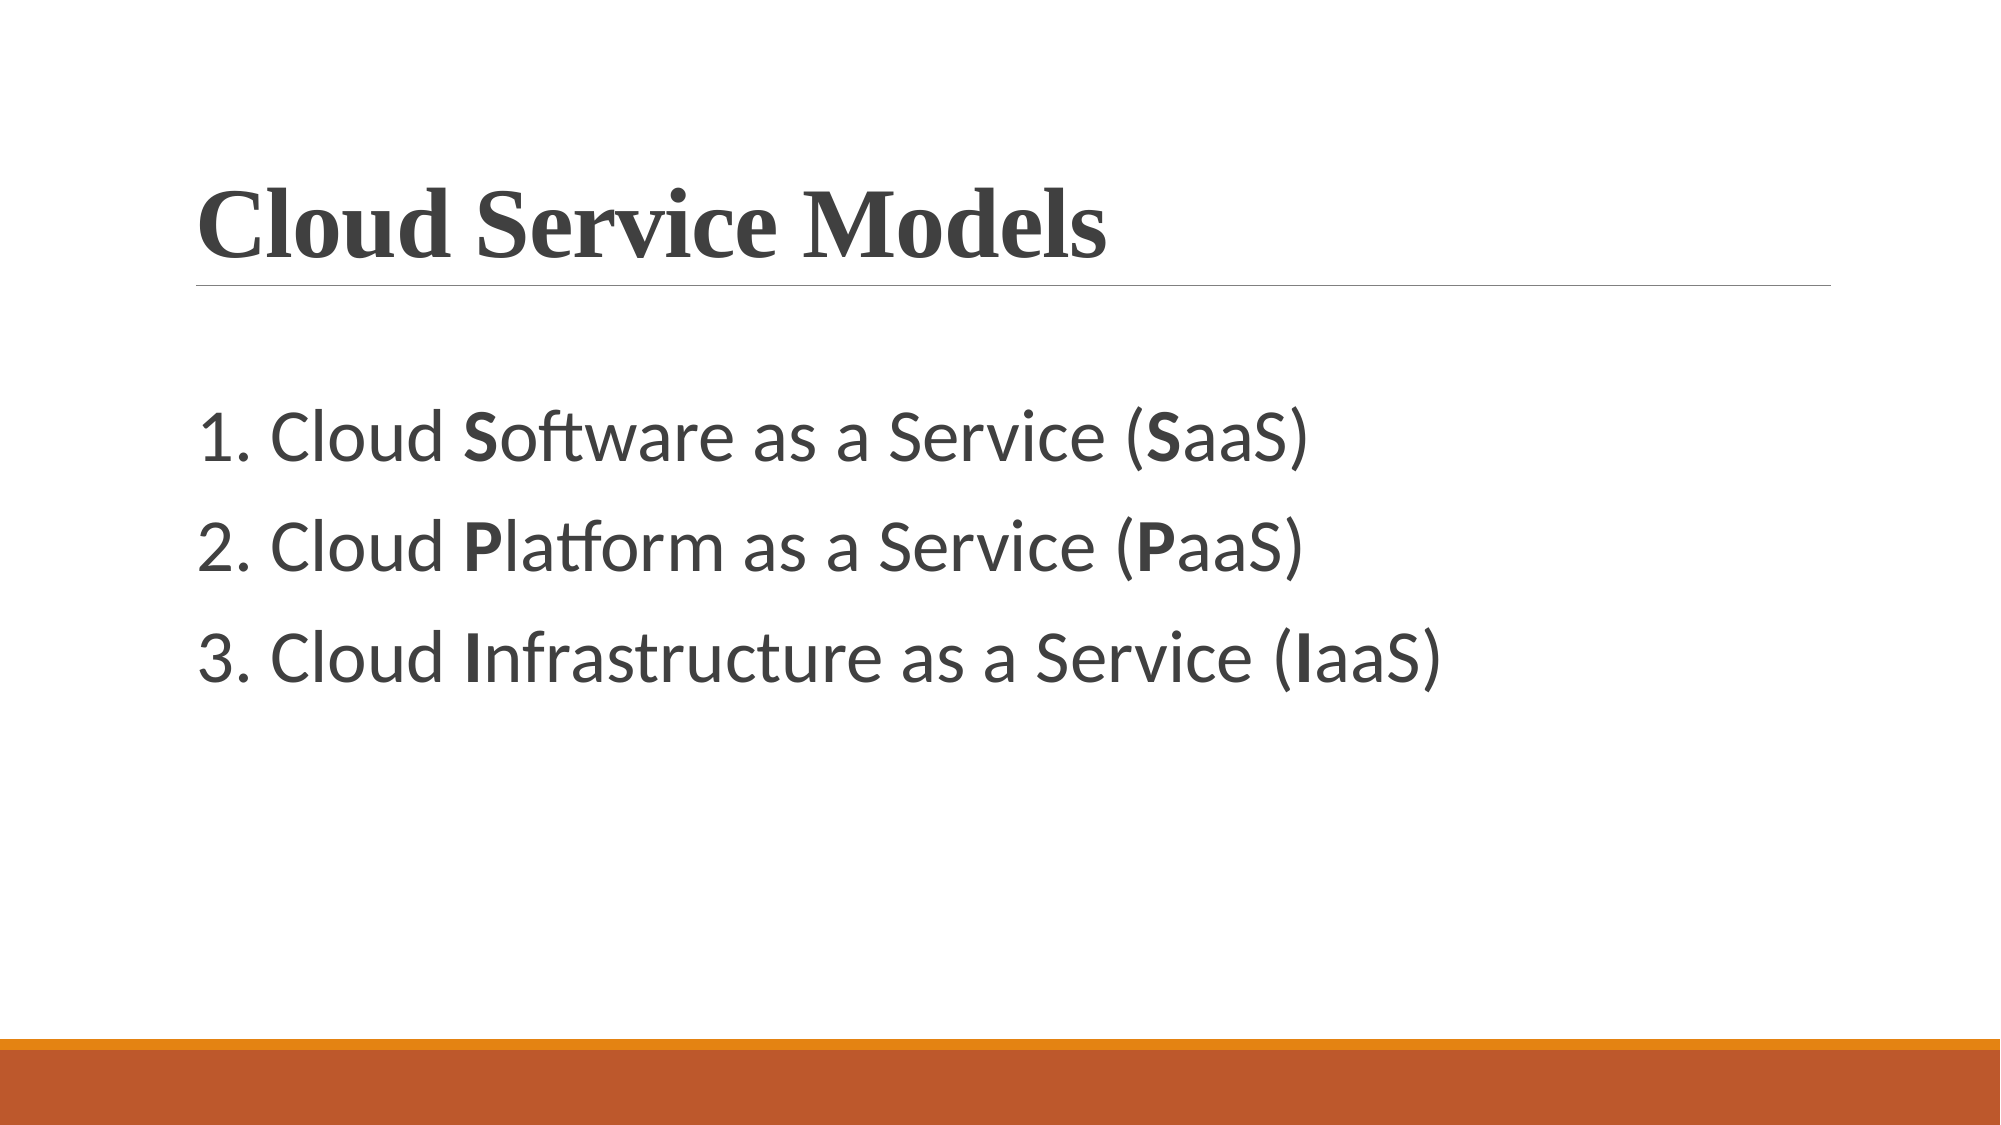

# Cloud Service Models
1. Cloud Software as a Service (SaaS)
2. Cloud Platform as a Service (PaaS)
3. Cloud Infrastructure as a Service (IaaS)